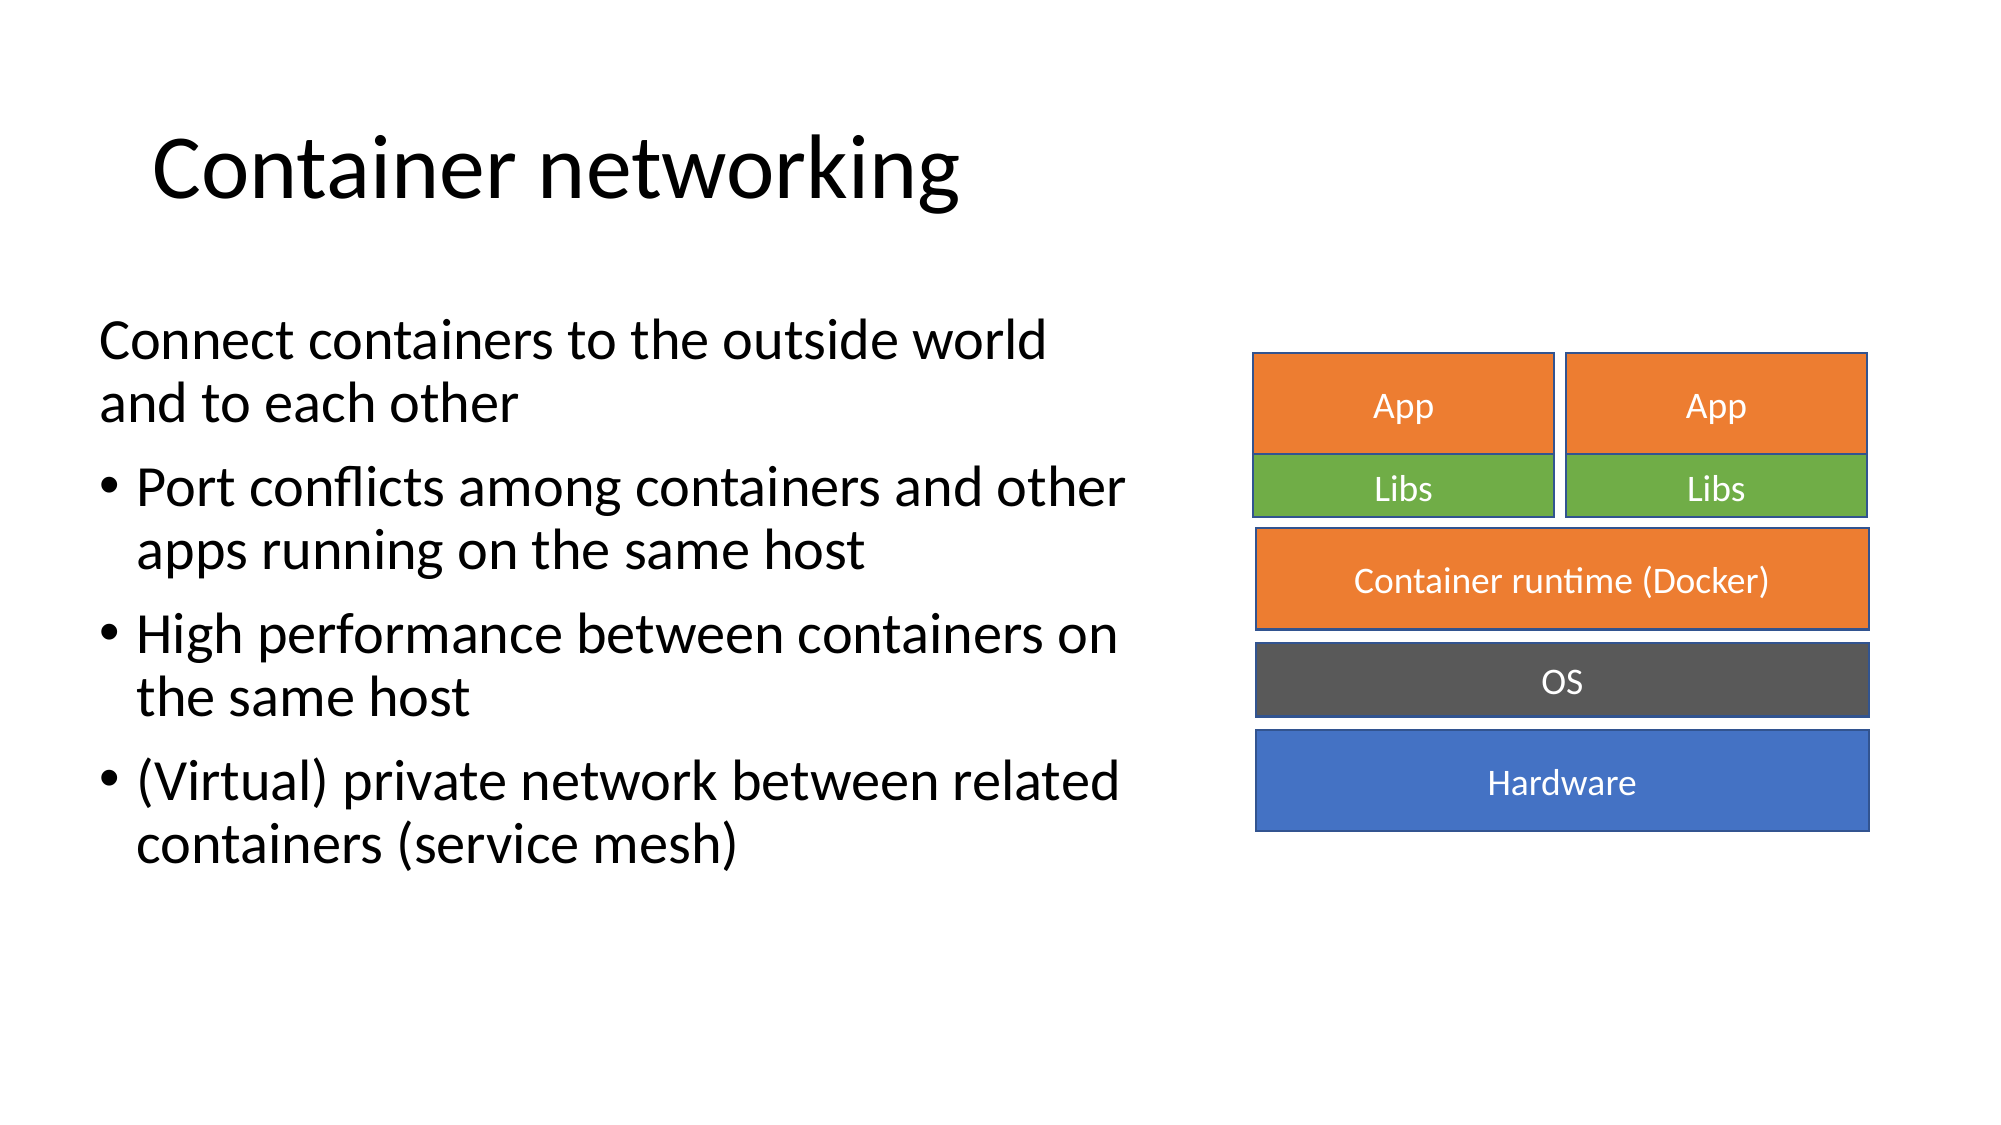

# Container networking
Connect containers to the outside world and to each other
Port conflicts among containers and other apps running on the same host
High performance between containers on the same host
(Virtual) private network between related containers (service mesh)

App
Libs
App
Libs
Container runtime (Docker)
OS
Hardware